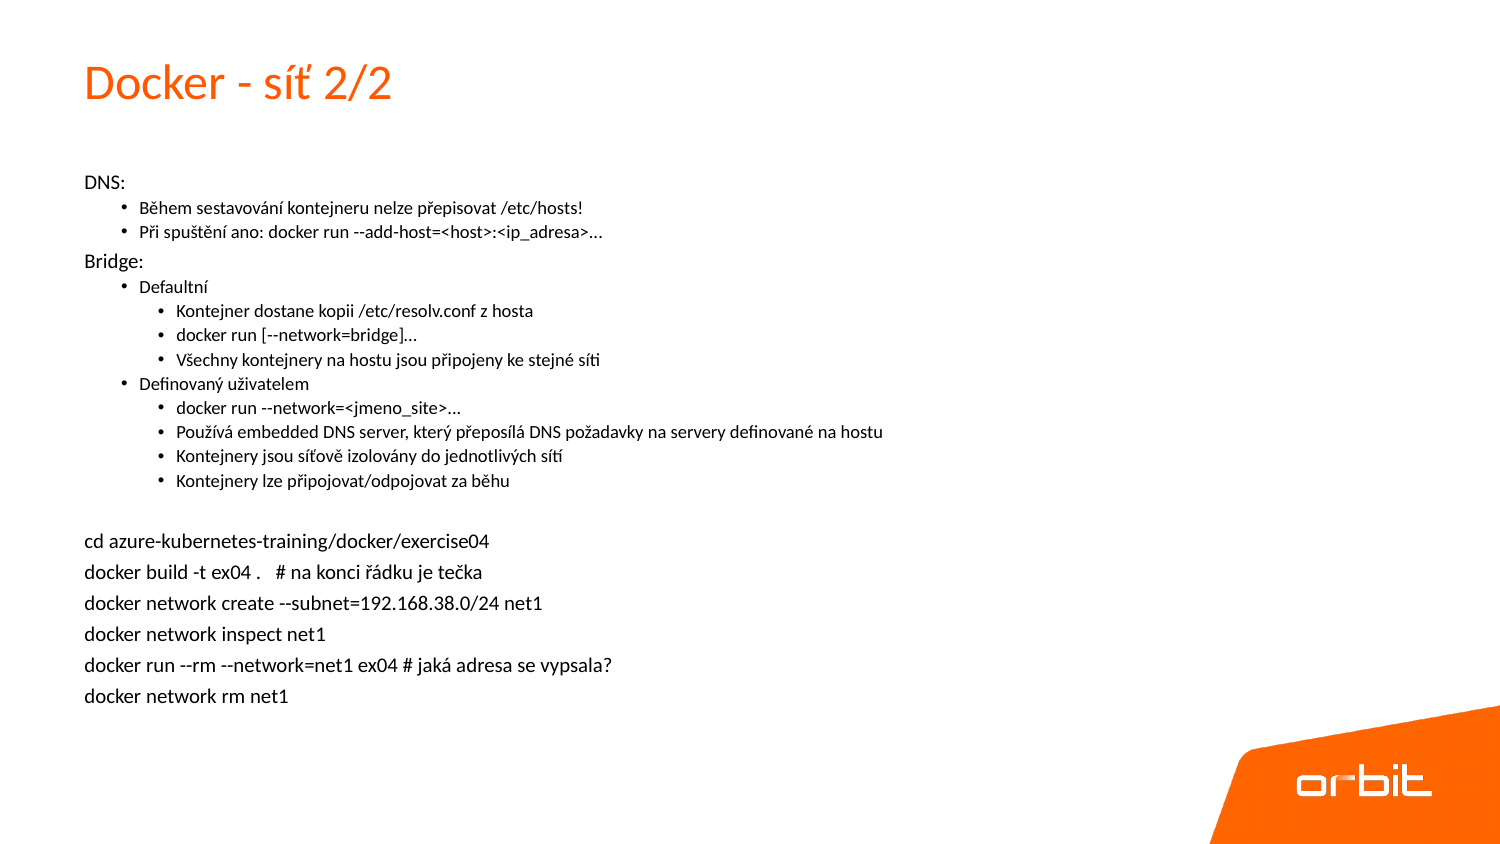

# Docker - síť 2/2
DNS:
Během sestavování kontejneru nelze přepisovat /etc/hosts!
Při spuštění ano: docker run --add-host=<host>:<ip_adresa>...
Bridge:
Defaultní
Kontejner dostane kopii /etc/resolv.conf z hosta
docker run [--network=bridge]…
Všechny kontejnery na hostu jsou připojeny ke stejné síti
Definovaný uživatelem
docker run --network=<jmeno_site>...
Používá embedded DNS server, který přeposílá DNS požadavky na servery definované na hostu
Kontejnery jsou síťově izolovány do jednotlivých sítí
Kontejnery lze připojovat/odpojovat za běhu

cd azure-kubernetes-training/docker/exercise04
docker build -t ex04 .   # na konci řádku je tečka
docker network create --subnet=192.168.38.0/24 net1
docker network inspect net1
docker run --rm --network=net1 ex04 # jaká adresa se vypsala?
docker network rm net1